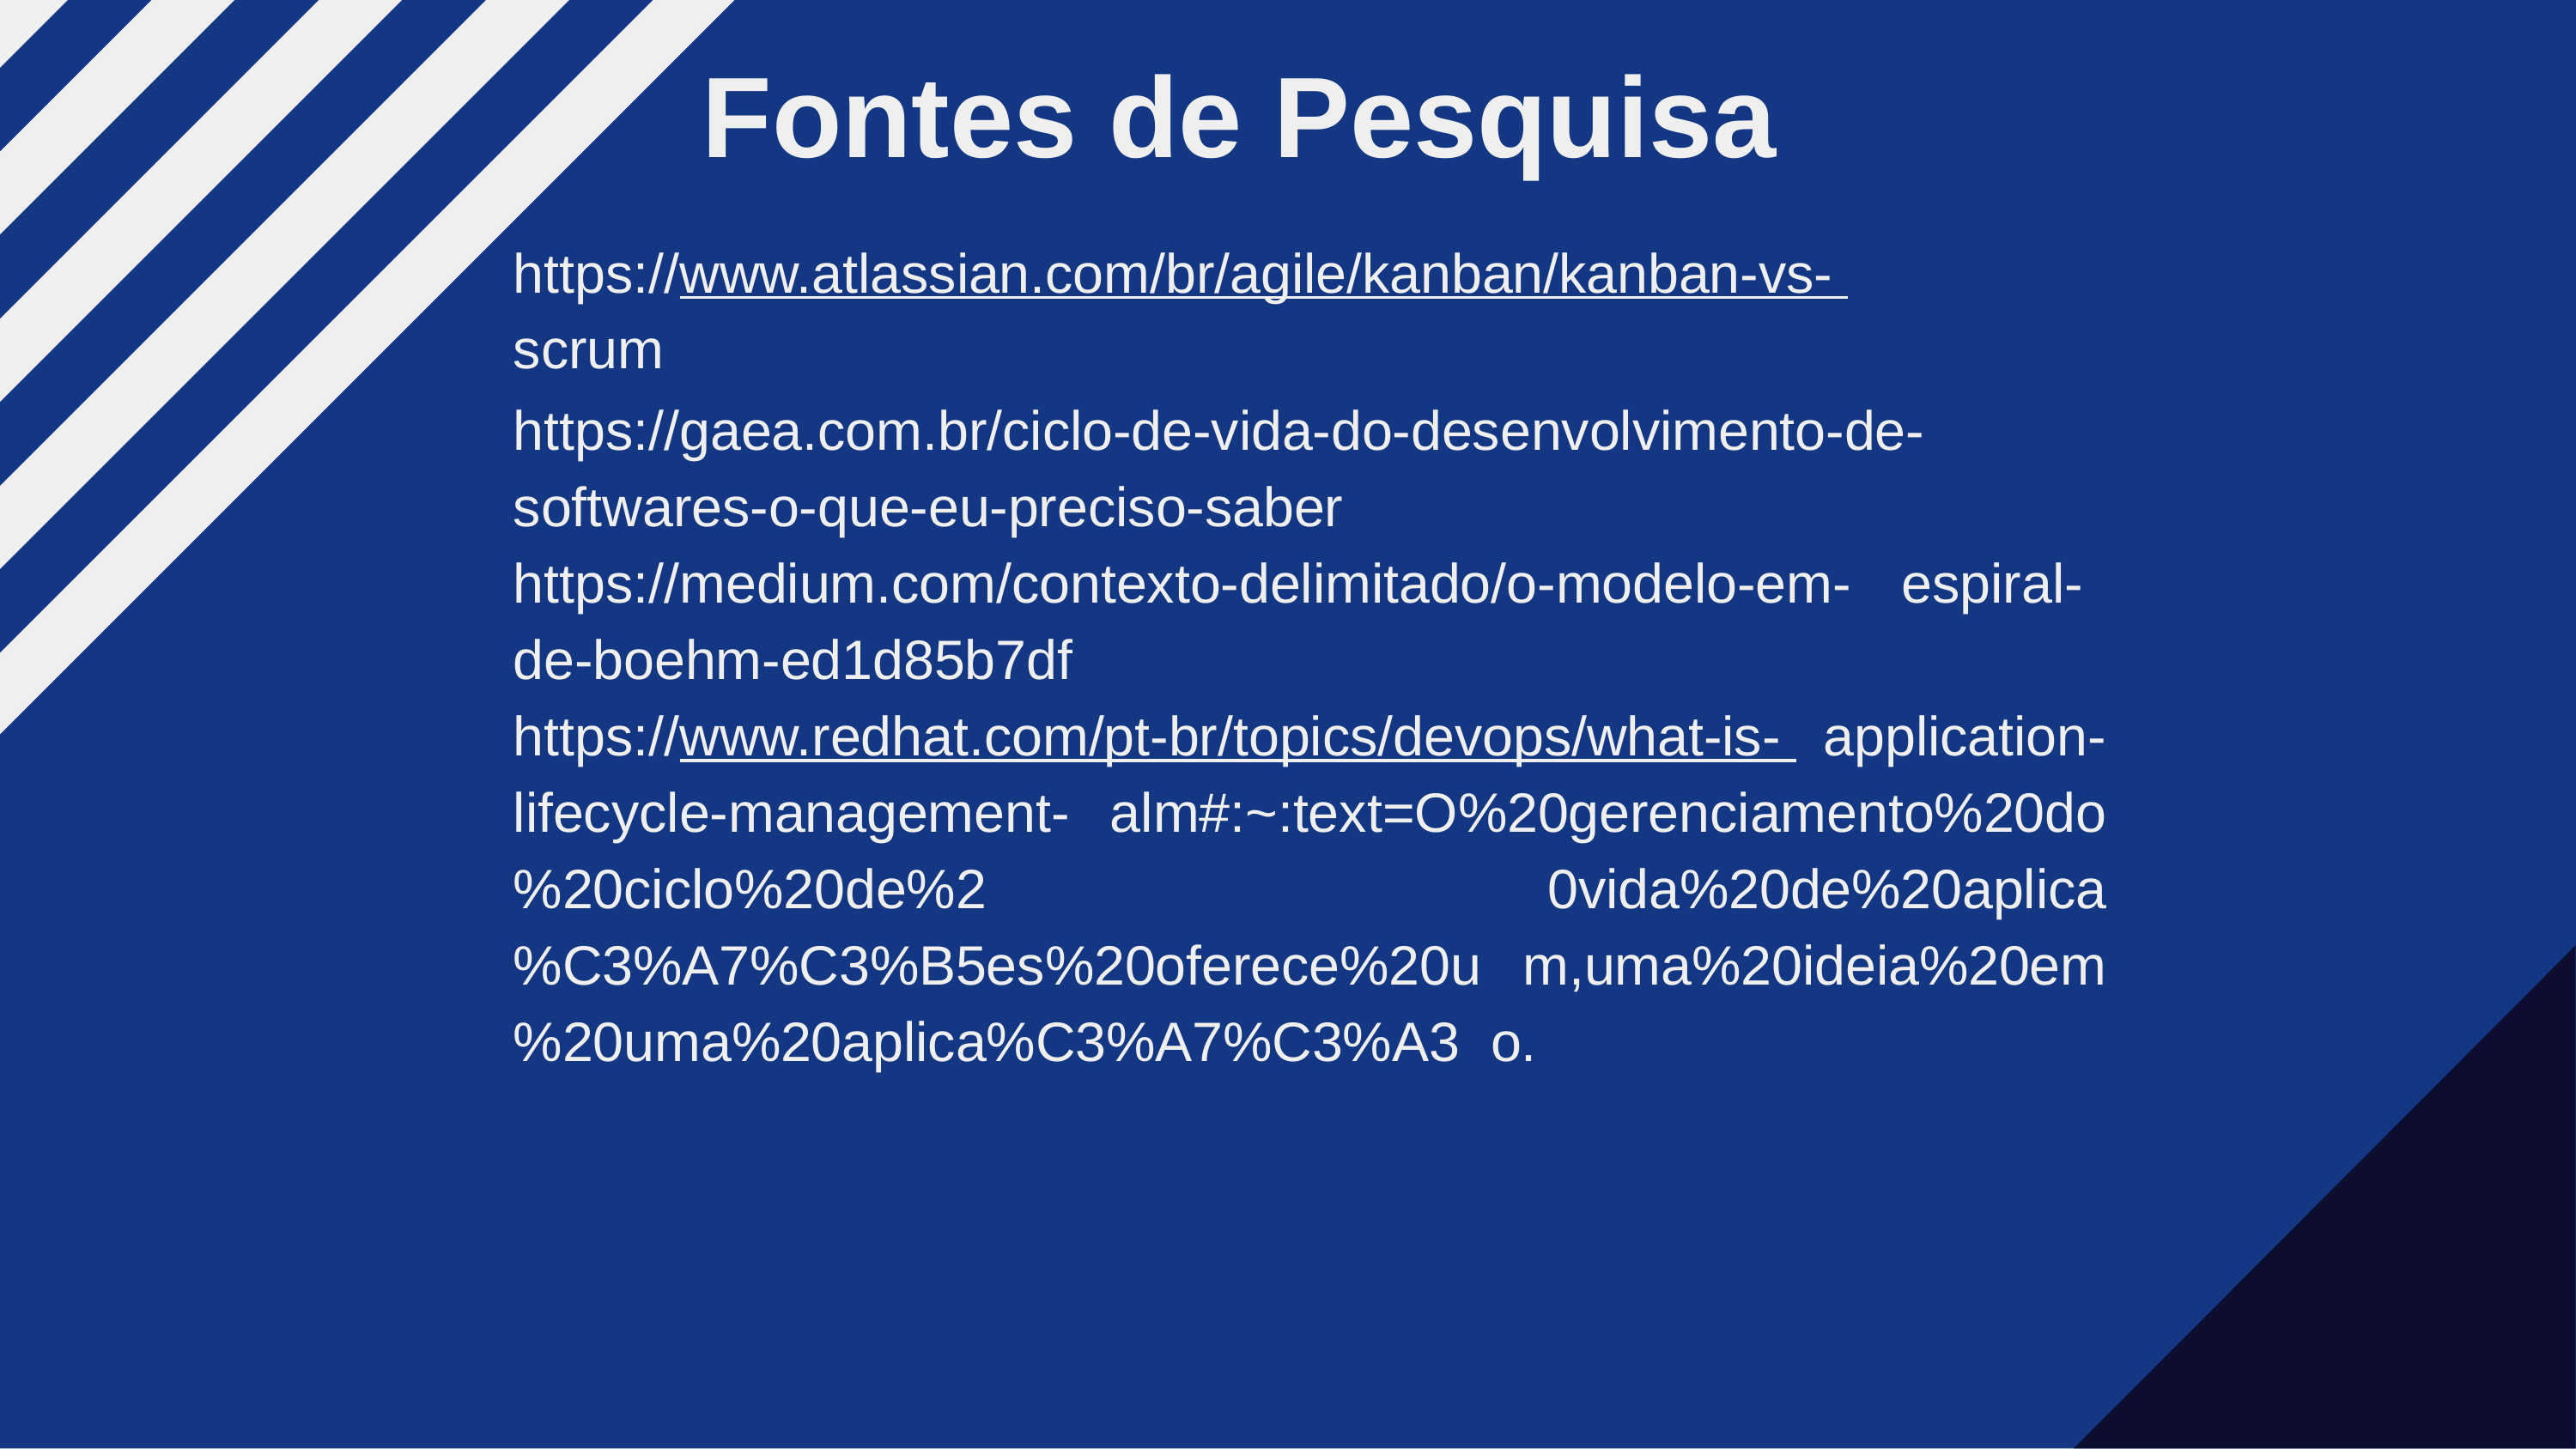

# Fontes de Pesquisa
https://www.atlassian.com/br/agile/kanban/kanban-vs-  scrum
https://gaea.com.br/ciclo-de-vida-do-desenvolvimento-de-  softwares-o-que-eu-preciso-saber  https://medium.com/contexto-delimitado/o-modelo-em-  espiral-de-boehm-ed1d85b7df
https://www.redhat.com/pt-br/topics/devops/what-is-  application-lifecycle-management-  alm#:~:text=O%20gerenciamento%20do%20ciclo%20de%2  0vida%20de%20aplica%C3%A7%C3%B5es%20oferece%20u  m,uma%20ideia%20em%20uma%20aplica%C3%A7%C3%A3  o.